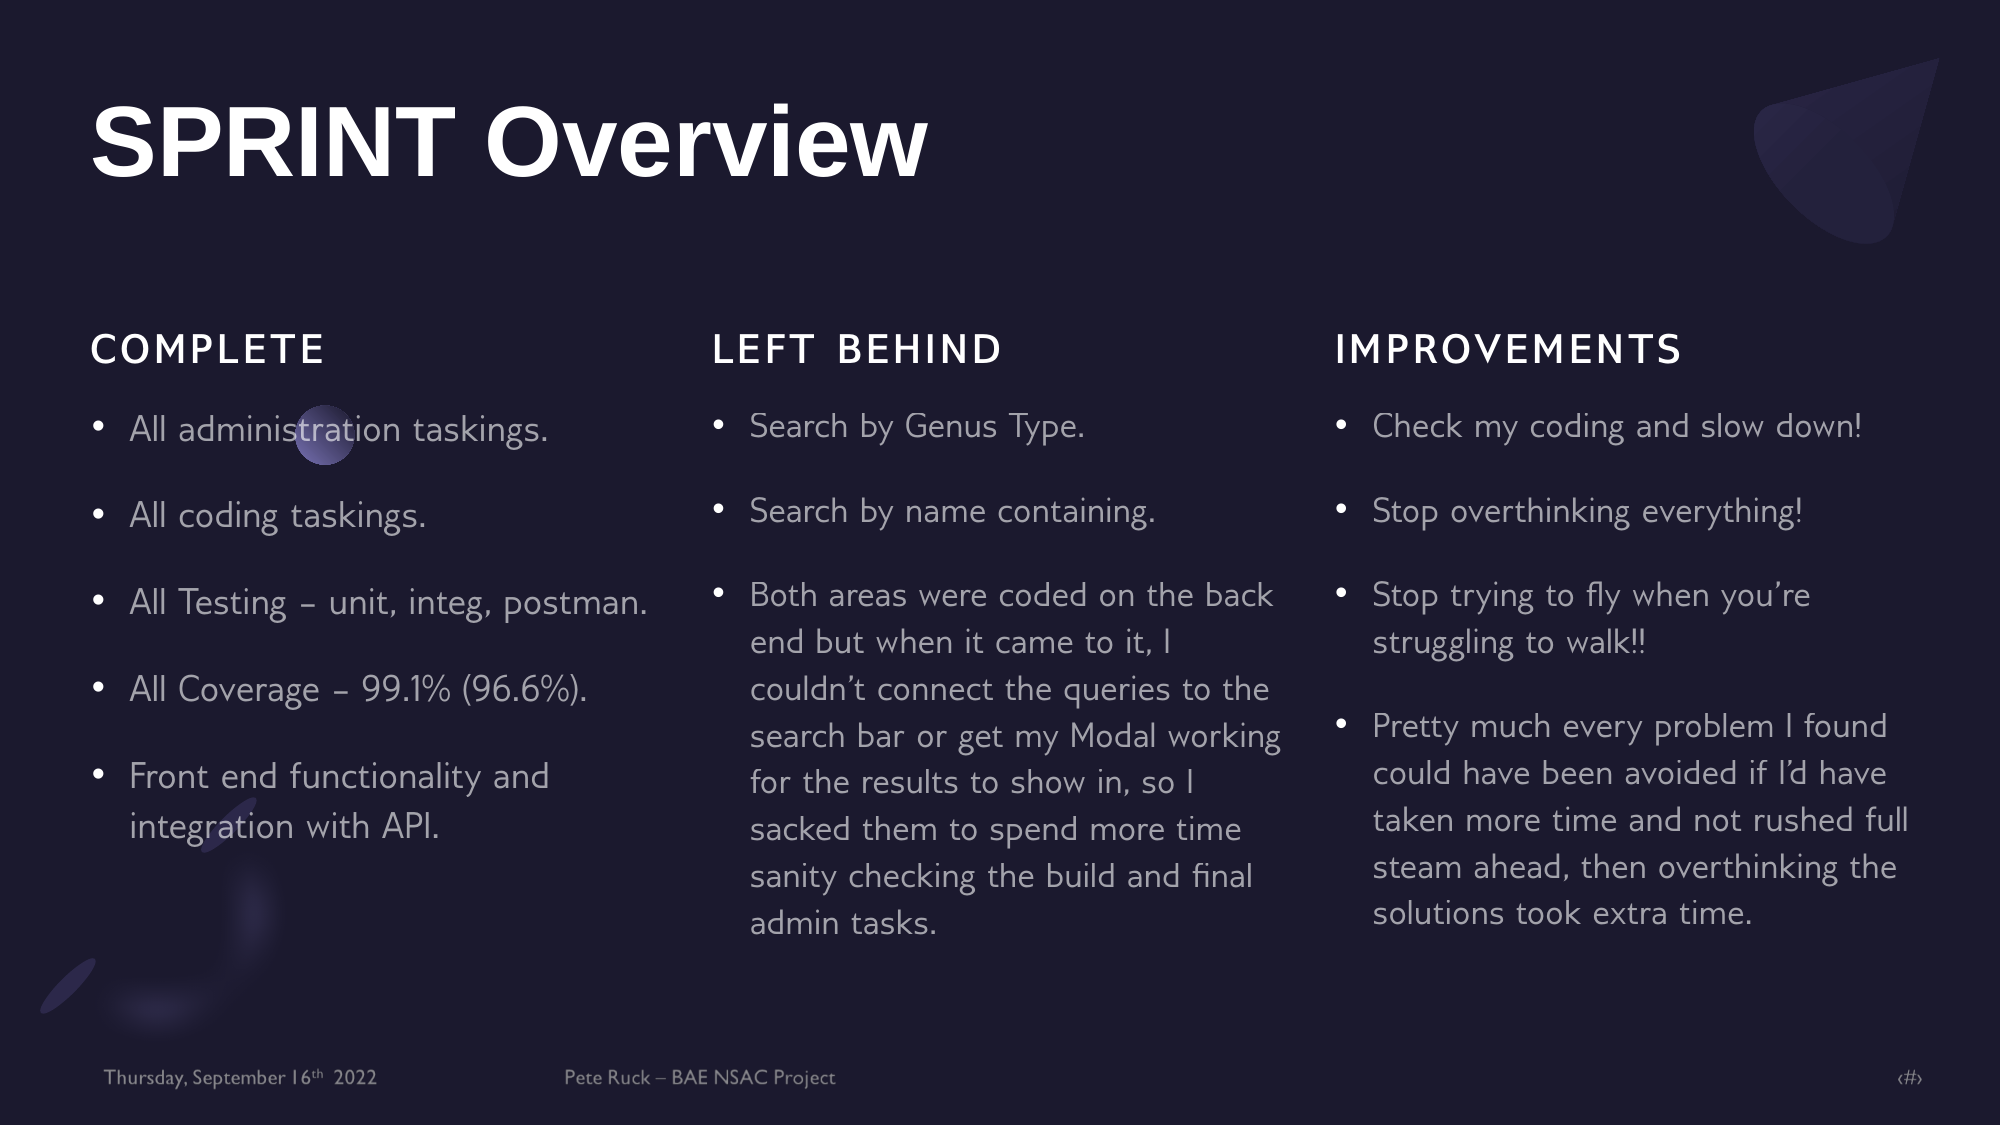

# SPRINT Overview
Complete
Left Behind
Improvements
Search by Genus Type.
Search by name containing.
Both areas were coded on the back end but when it came to it, I couldn’t connect the queries to the search bar or get my Modal working for the results to show in, so I sacked them to spend more time sanity checking the build and final admin tasks.
Check my coding and slow down!
Stop overthinking everything!
Stop trying to fly when you’re struggling to walk!!
Pretty much every problem I found could have been avoided if I’d have taken more time and not rushed full steam ahead, then overthinking the solutions took extra time.
All administration taskings.
All coding taskings.
All Testing – unit, integ, postman.
All Coverage – 99.1% (96.6%).
Front end functionality and integration with API.